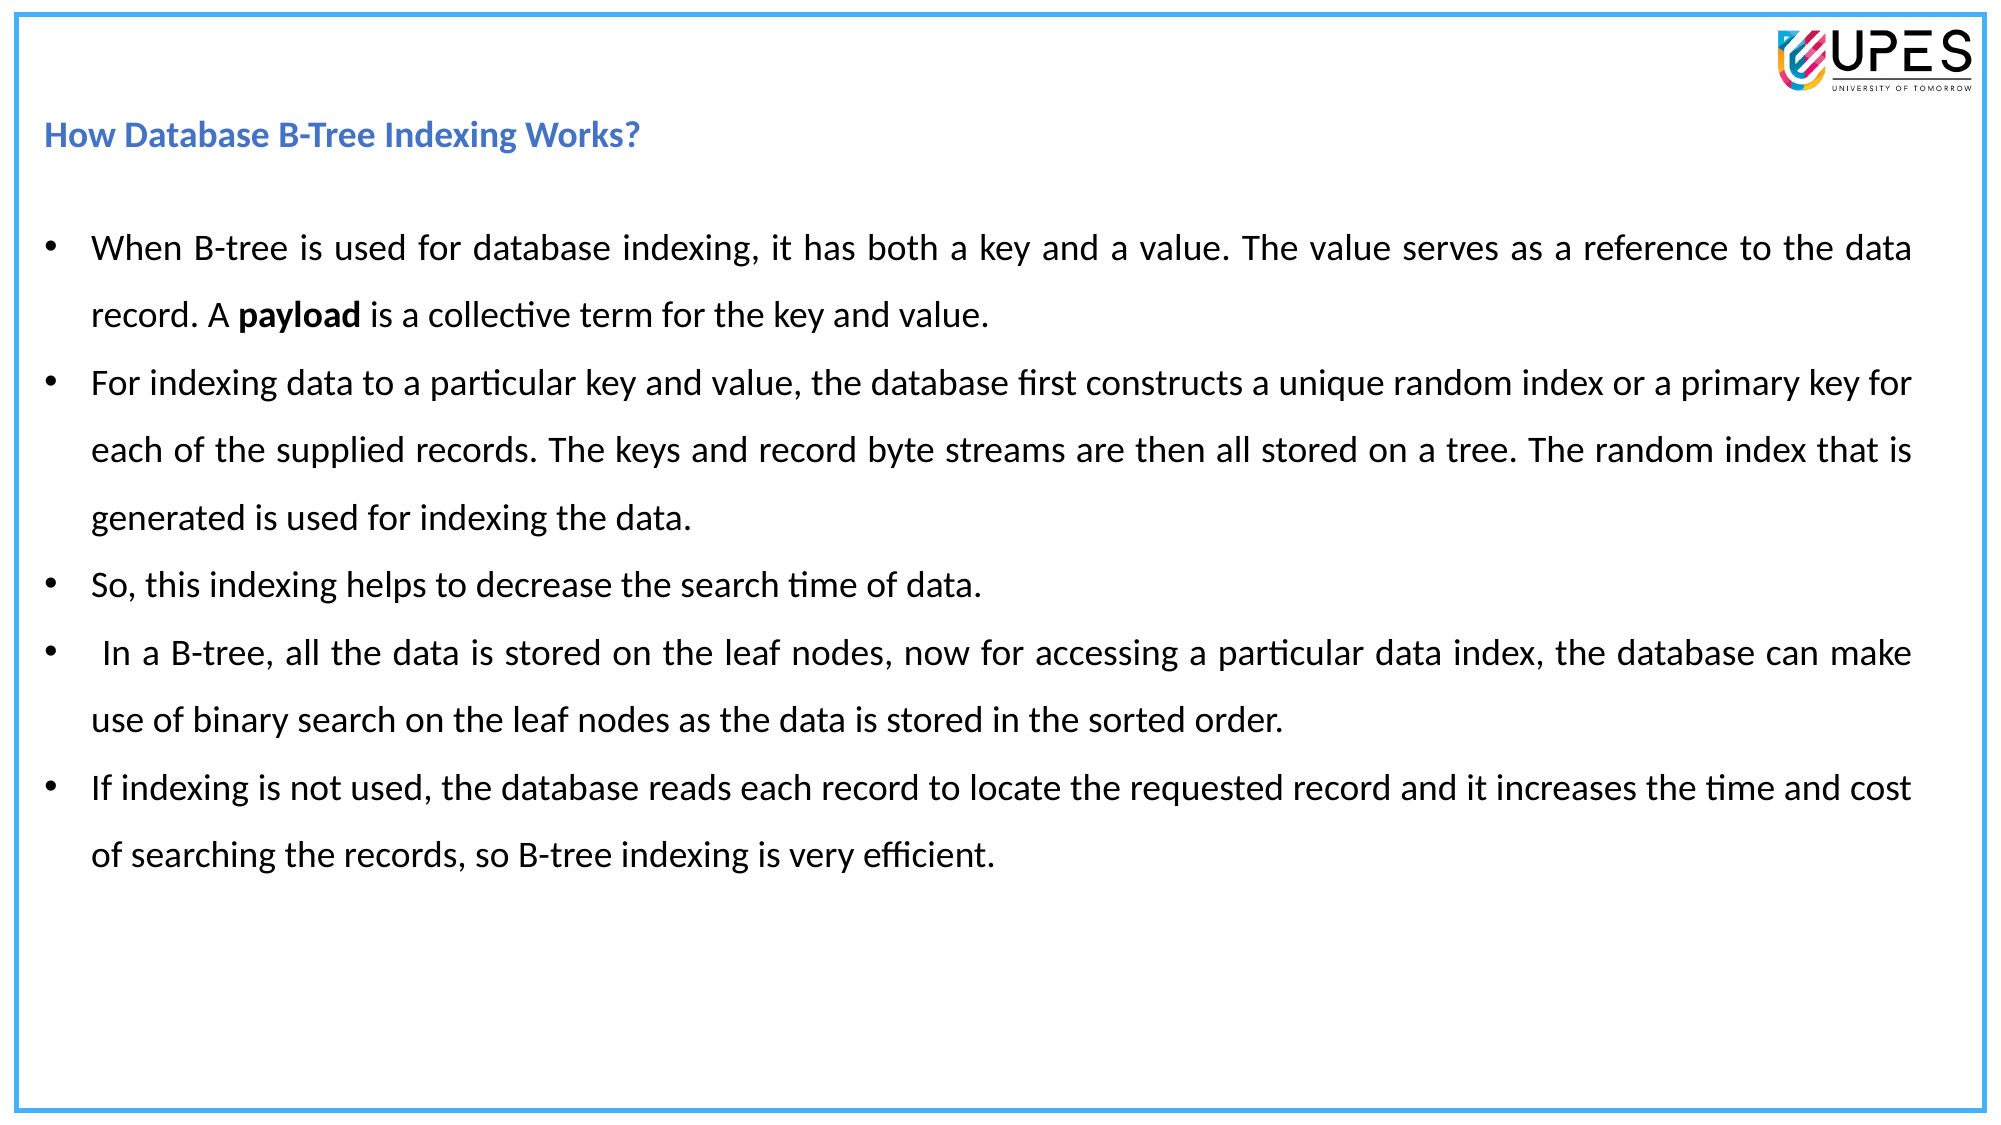

How Database B-Tree Indexing Works?

When B-tree is used for database indexing, it has both a key and a value. The value serves as a reference to the data record. A payload is a collective term for the key and value.
For indexing data to a particular key and value, the database first constructs a unique random index or a primary key for each of the supplied records. The keys and record byte streams are then all stored on a tree. The random index that is generated is used for indexing the data.
So, this indexing helps to decrease the search time of data.
 In a B-tree, all the data is stored on the leaf nodes, now for accessing a particular data index, the database can make use of binary search on the leaf nodes as the data is stored in the sorted order.
If indexing is not used, the database reads each record to locate the requested record and it increases the time and cost of searching the records, so B-tree indexing is very efficient.